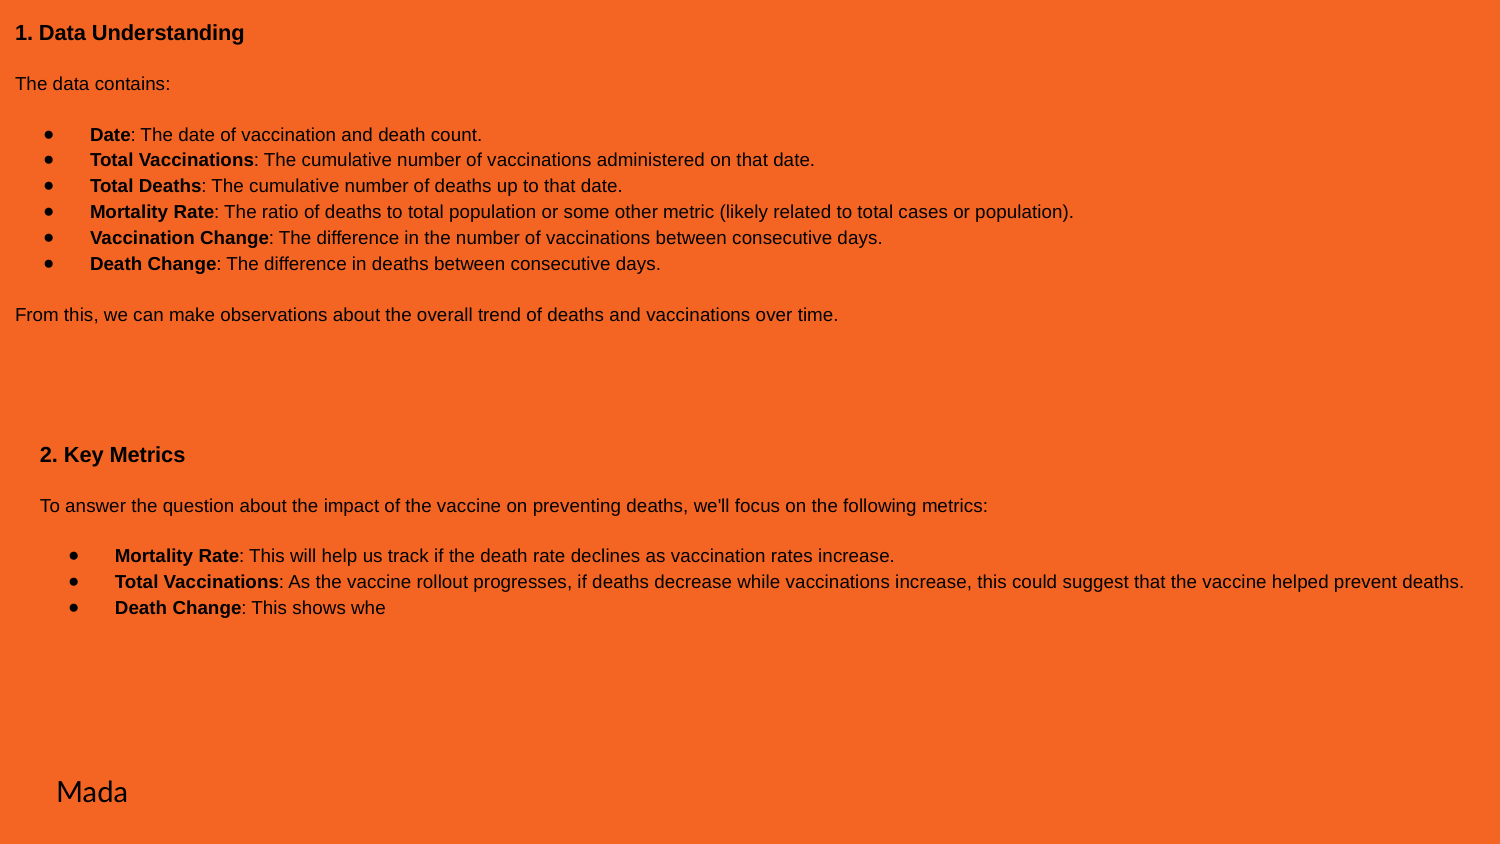

1. Data Understanding
The data contains:
Date: The date of vaccination and death count.
Total Vaccinations: The cumulative number of vaccinations administered on that date.
Total Deaths: The cumulative number of deaths up to that date.
Mortality Rate: The ratio of deaths to total population or some other metric (likely related to total cases or population).
Vaccination Change: The difference in the number of vaccinations between consecutive days.
Death Change: The difference in deaths between consecutive days.
From this, we can make observations about the overall trend of deaths and vaccinations over time.

2. Key Metrics
To answer the question about the impact of the vaccine on preventing deaths, we'll focus on the following metrics:
Mortality Rate: This will help us track if the death rate declines as vaccination rates increase.
Total Vaccinations: As the vaccine rollout progresses, if deaths decrease while vaccinations increase, this could suggest that the vaccine helped prevent deaths.
Death Change: This shows whe

Mada